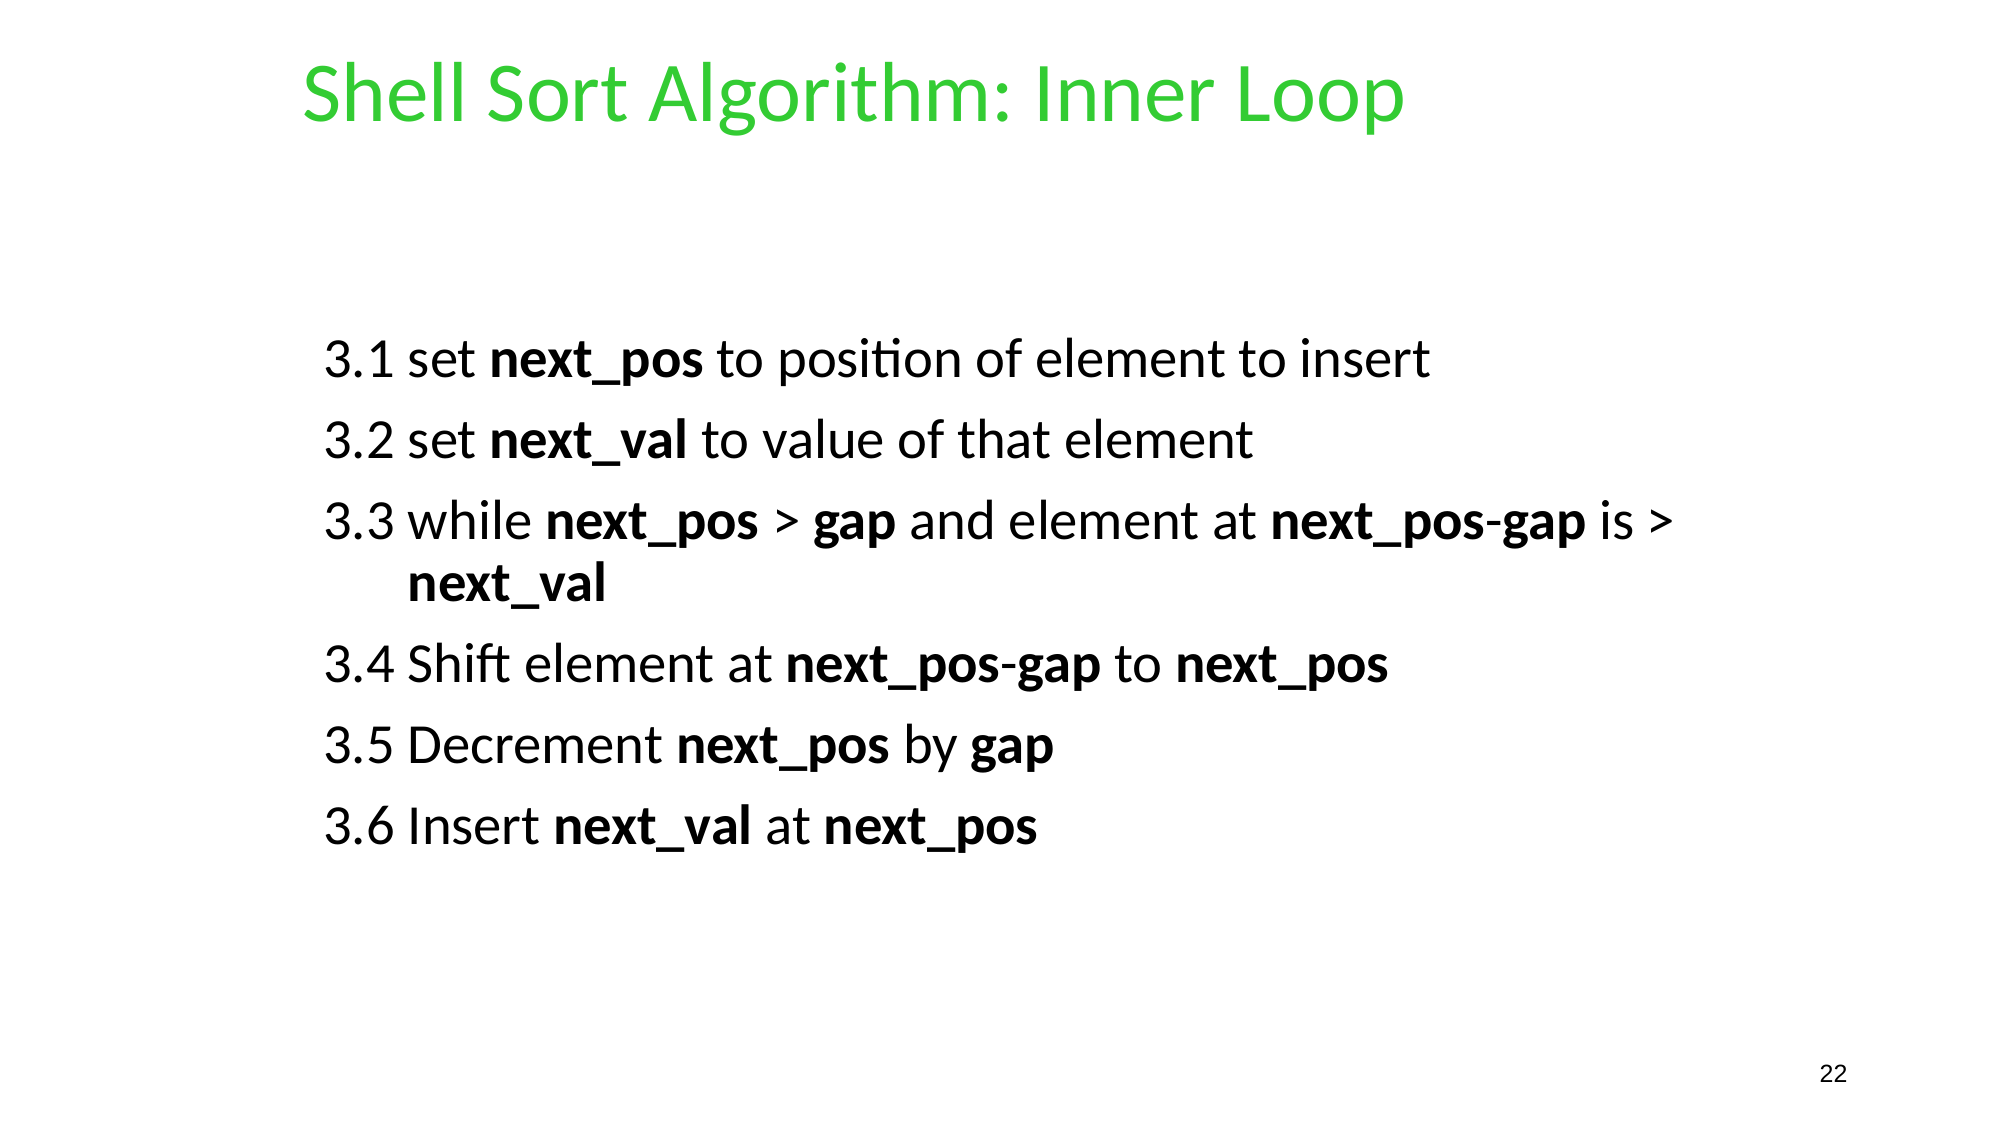

# Shell Sort Algorithm: Inner Loop

3.1		set next_pos to position of element to insert
3.2		set next_val to value of that element
3.3		while next_pos > gap and element at next_pos-gap is > next_val
3.4			Shift element at next_pos-gap to next_pos
3.5			Decrement next_pos by gap
3.6		Insert next_val at next_pos
22